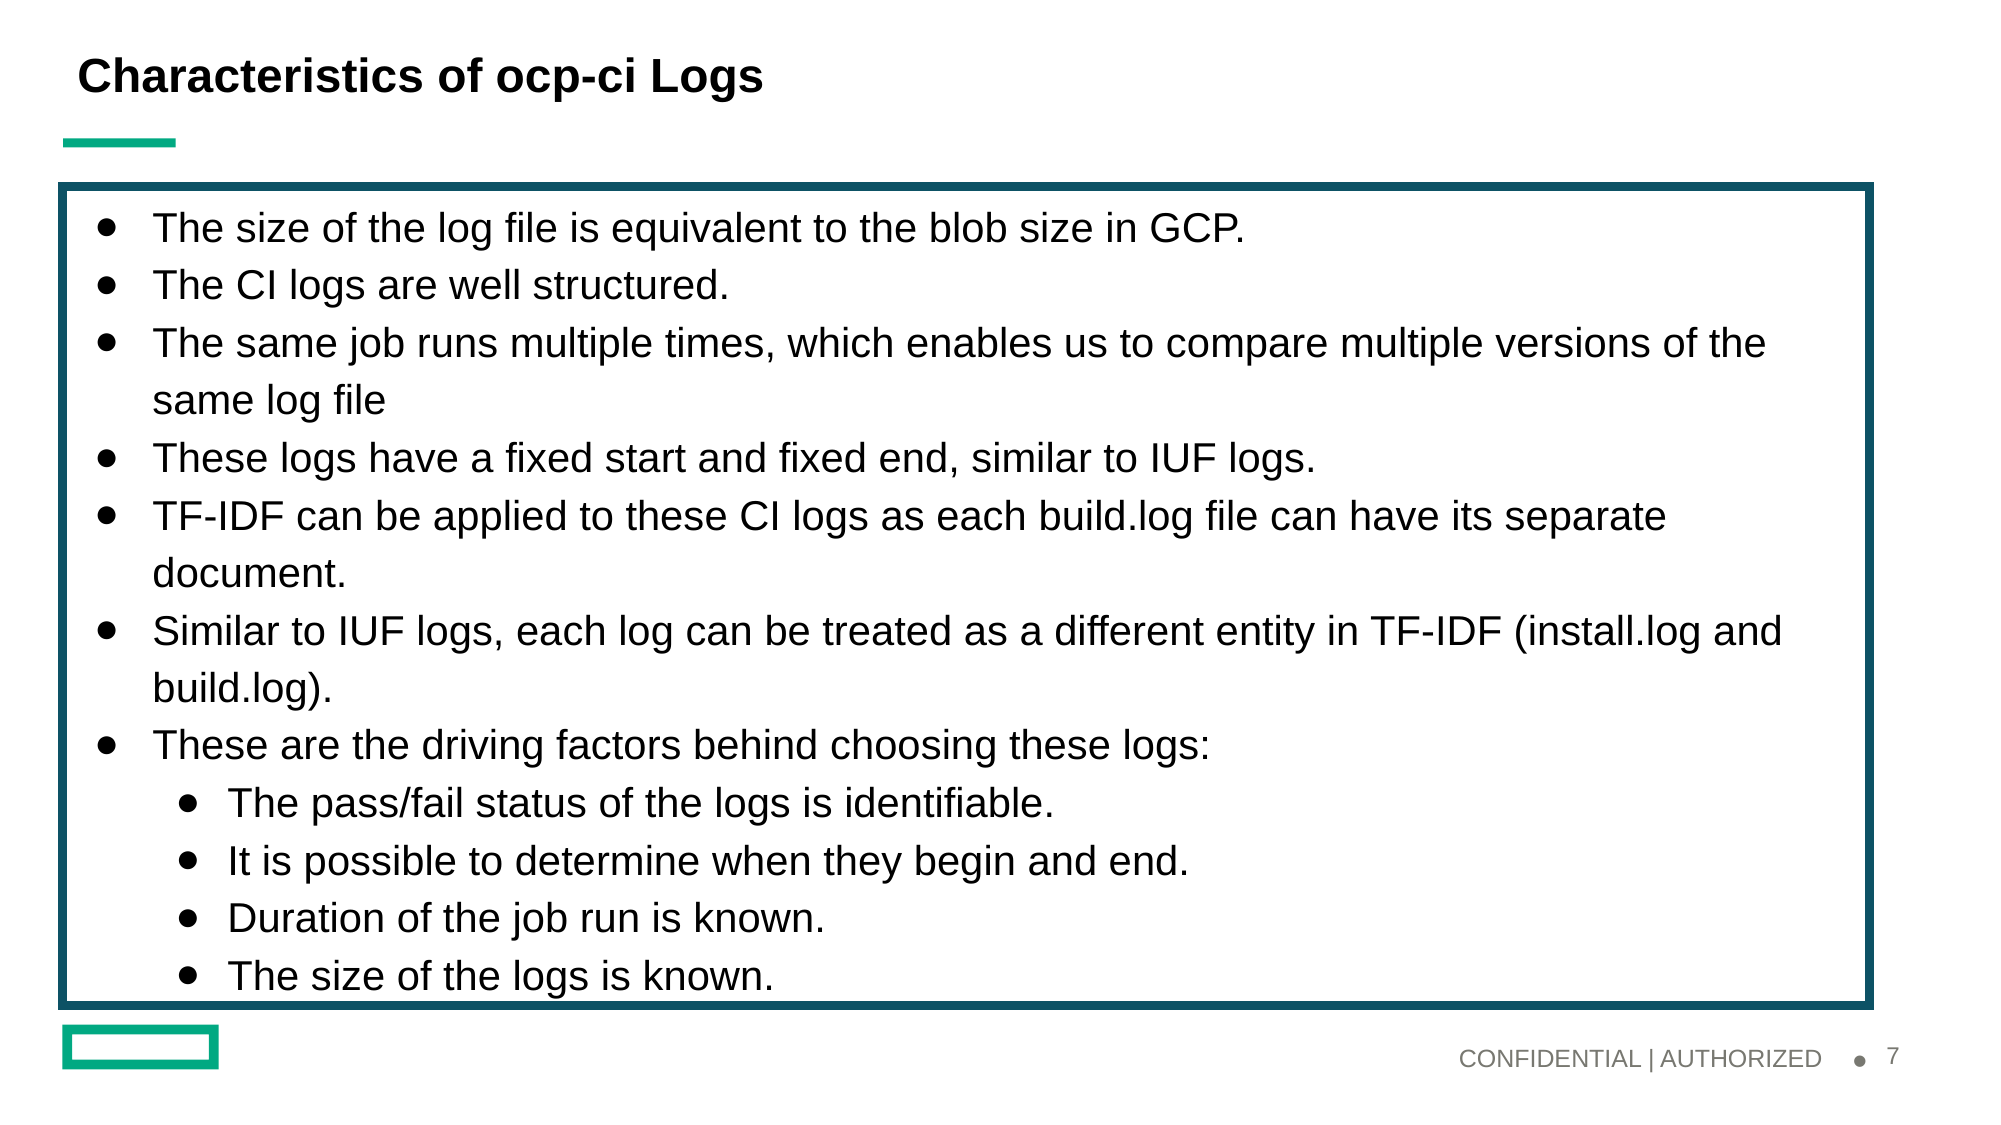

Characteristics of ocp-ci Logs

The size of the log file is equivalent to the blob size in GCP.
The CI logs are well structured.
The same job runs multiple times, which enables us to compare multiple versions of the same log file
These logs have a fixed start and fixed end, similar to IUF logs.
TF-IDF can be applied to these CI logs as each build.log file can have its separate document.
Similar to IUF logs, each log can be treated as a different entity in TF-IDF (install.log and build.log).
These are the driving factors behind choosing these logs:
The pass/fail status of the logs is identifiable.
It is possible to determine when they begin and end.
Duration of the job run is known.
The size of the logs is known.
CONFIDENTIAL | AUTHORIZED
7